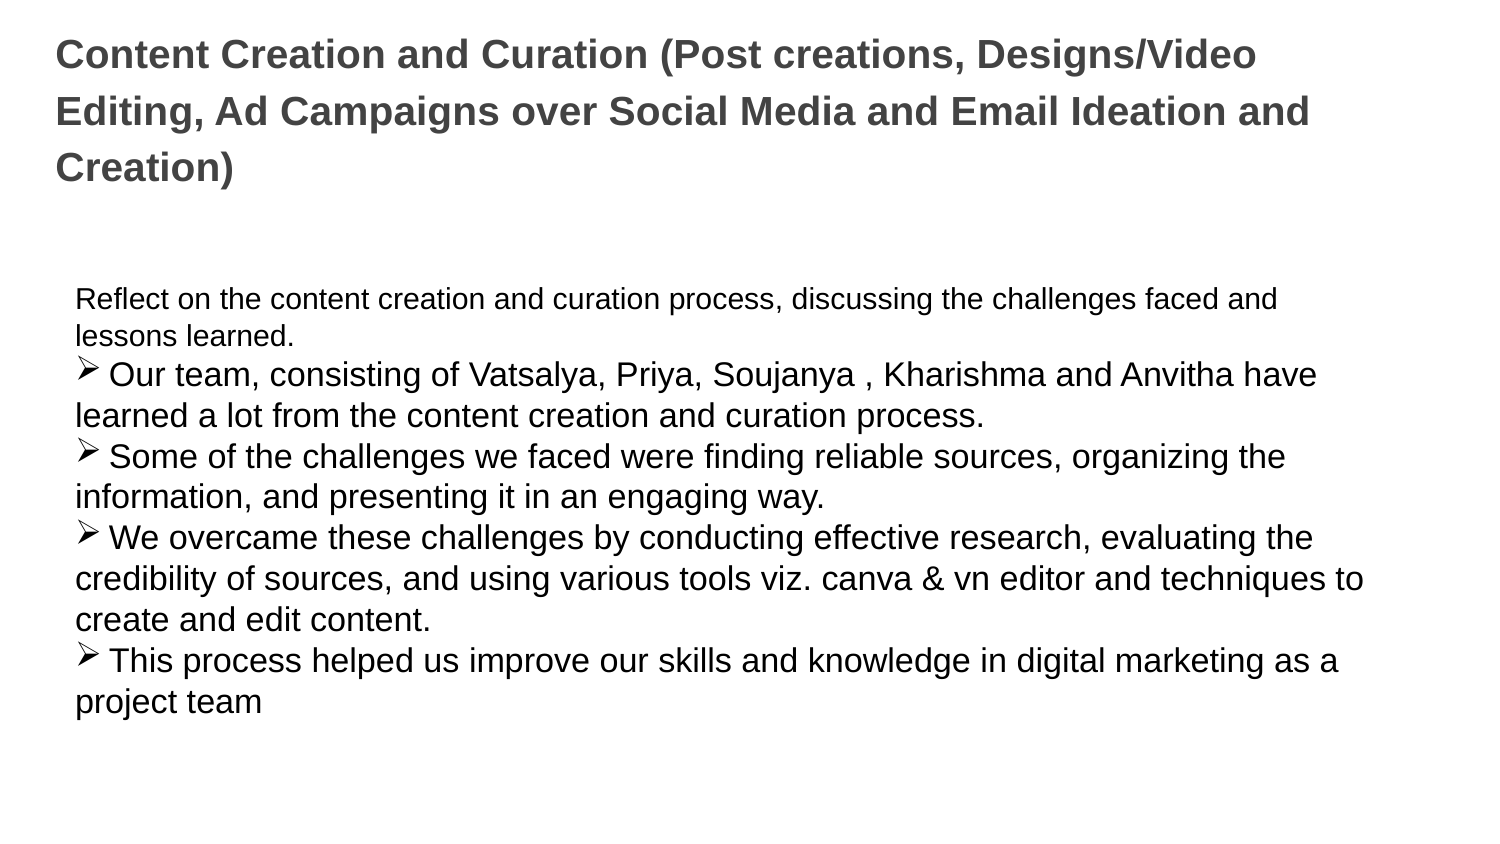

# Content Creation and Curation (Post creations, Designs/Video Editing, Ad Campaigns over Social Media and Email Ideation and Creation)
Reflect on the content creation and curation process, discussing the challenges faced and lessons learned.
 Our team, consisting of Vatsalya, Priya, Soujanya , Kharishma and Anvitha have learned a lot from the content creation and curation process.
 Some of the challenges we faced were finding reliable sources, organizing the information, and presenting it in an engaging way.
 We overcame these challenges by conducting effective research, evaluating the credibility of sources, and using various tools viz. canva & vn editor and techniques to create and edit content.
 This process helped us improve our skills and knowledge in digital marketing as a project team